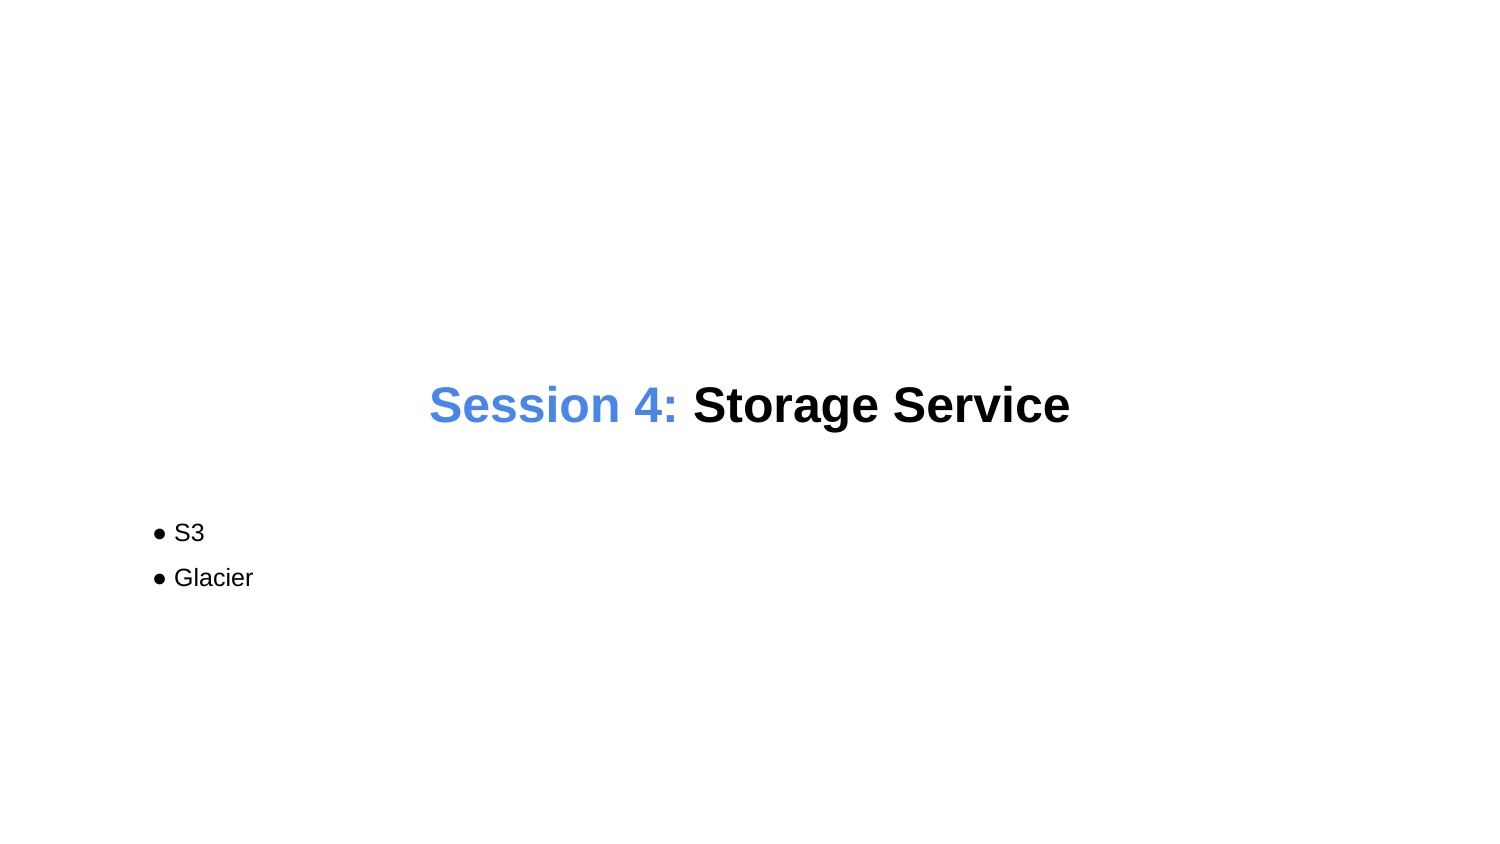

Session 4: Storage Service
● S3
● Glacier